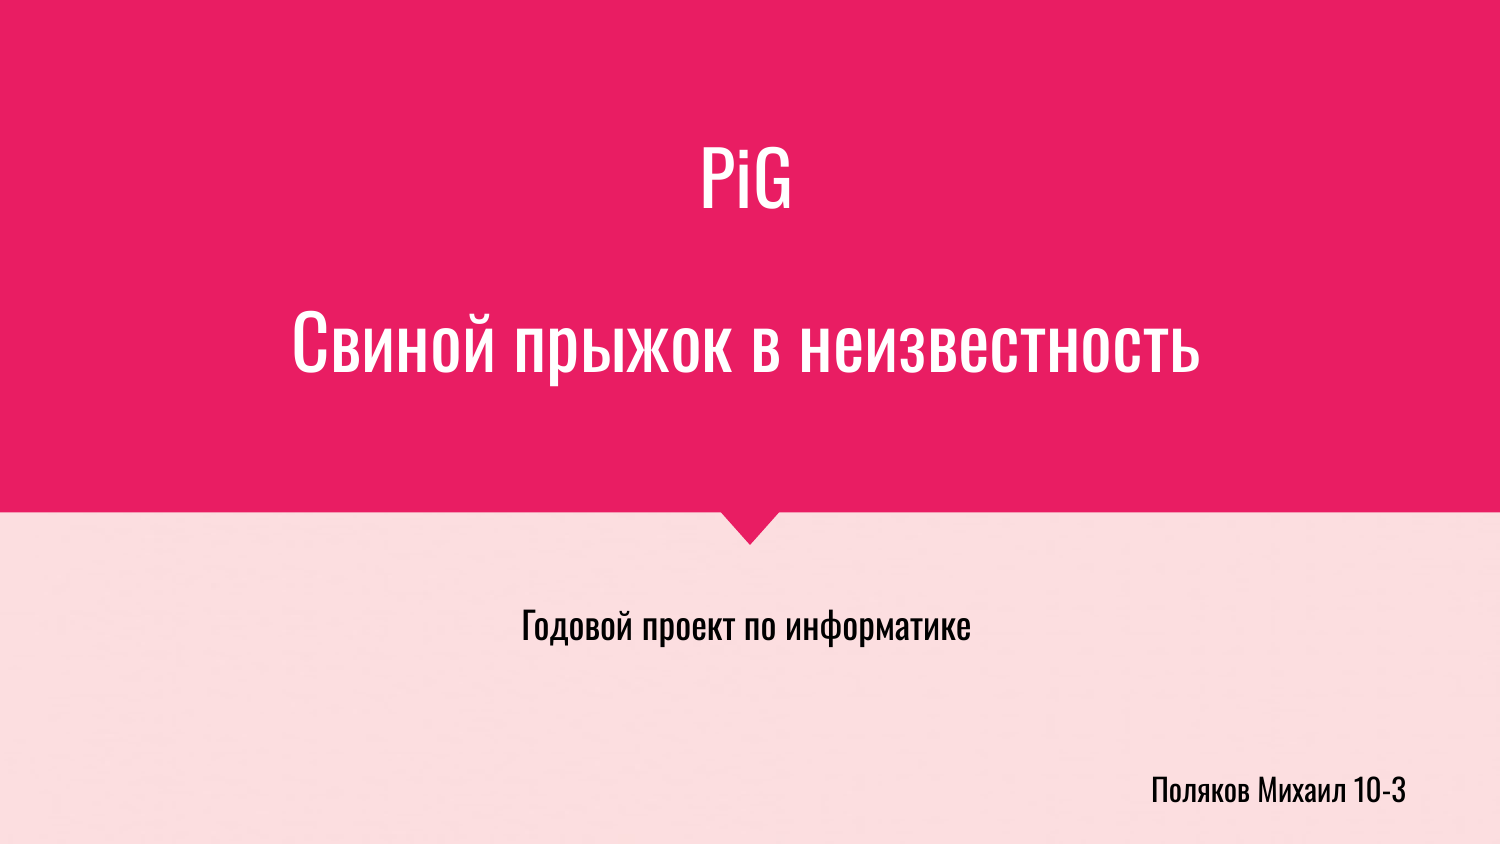

# PiG
Свиной прыжок в неизвестность
Годовой проект по информатике
Поляков Михаил 10-3